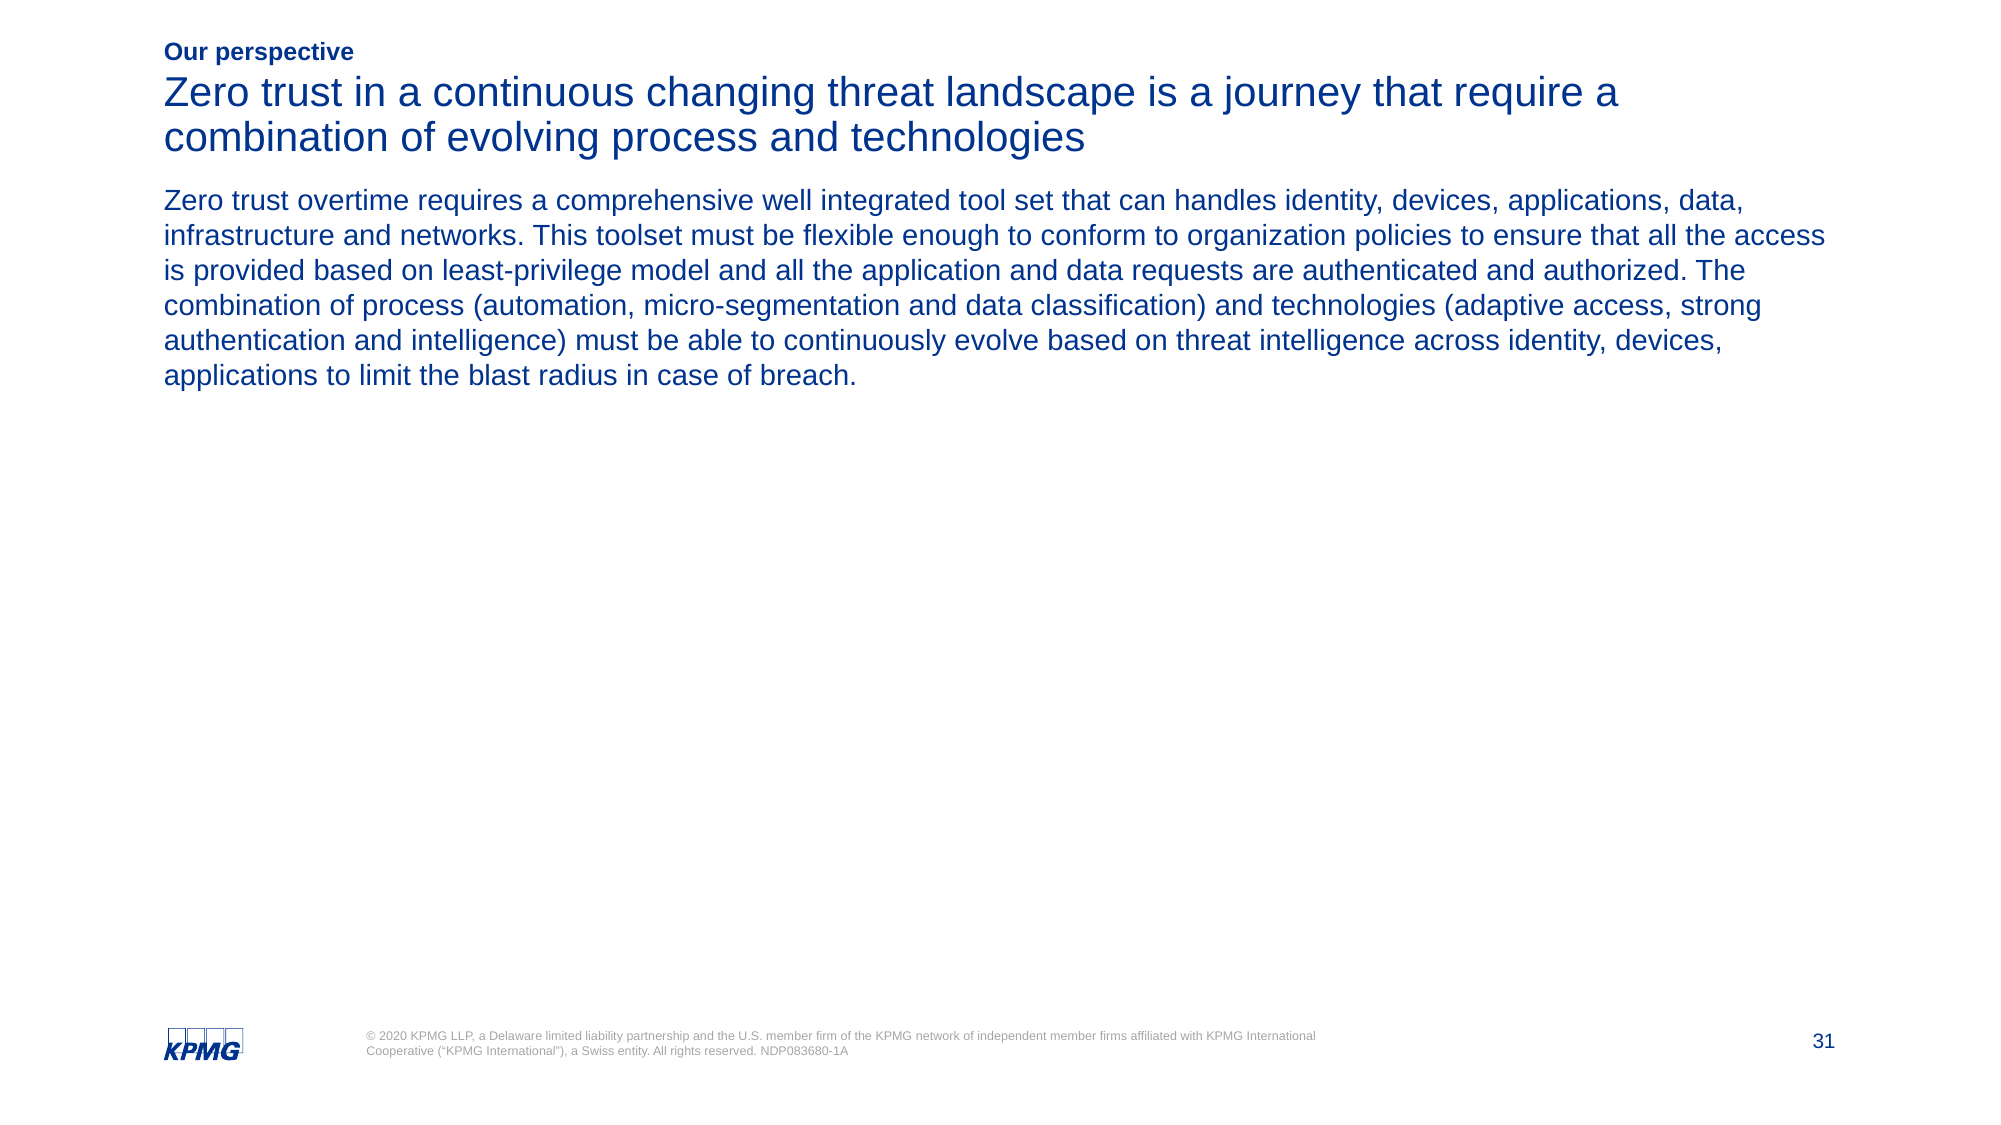

Our perspective
# Zero trust in a continuous changing threat landscape is a journey that require a combination of evolving process and technologies
Zero trust overtime requires a comprehensive well integrated tool set that can handles identity, devices, applications, data, infrastructure and networks. This toolset must be flexible enough to conform to organization policies to ensure that all the access is provided based on least-privilege model and all the application and data requests are authenticated and authorized. The combination of process (automation, micro-segmentation and data classification) and technologies (adaptive access, strong authentication and intelligence) must be able to continuously evolve based on threat intelligence across identity, devices, applications to limit the blast radius in case of breach.